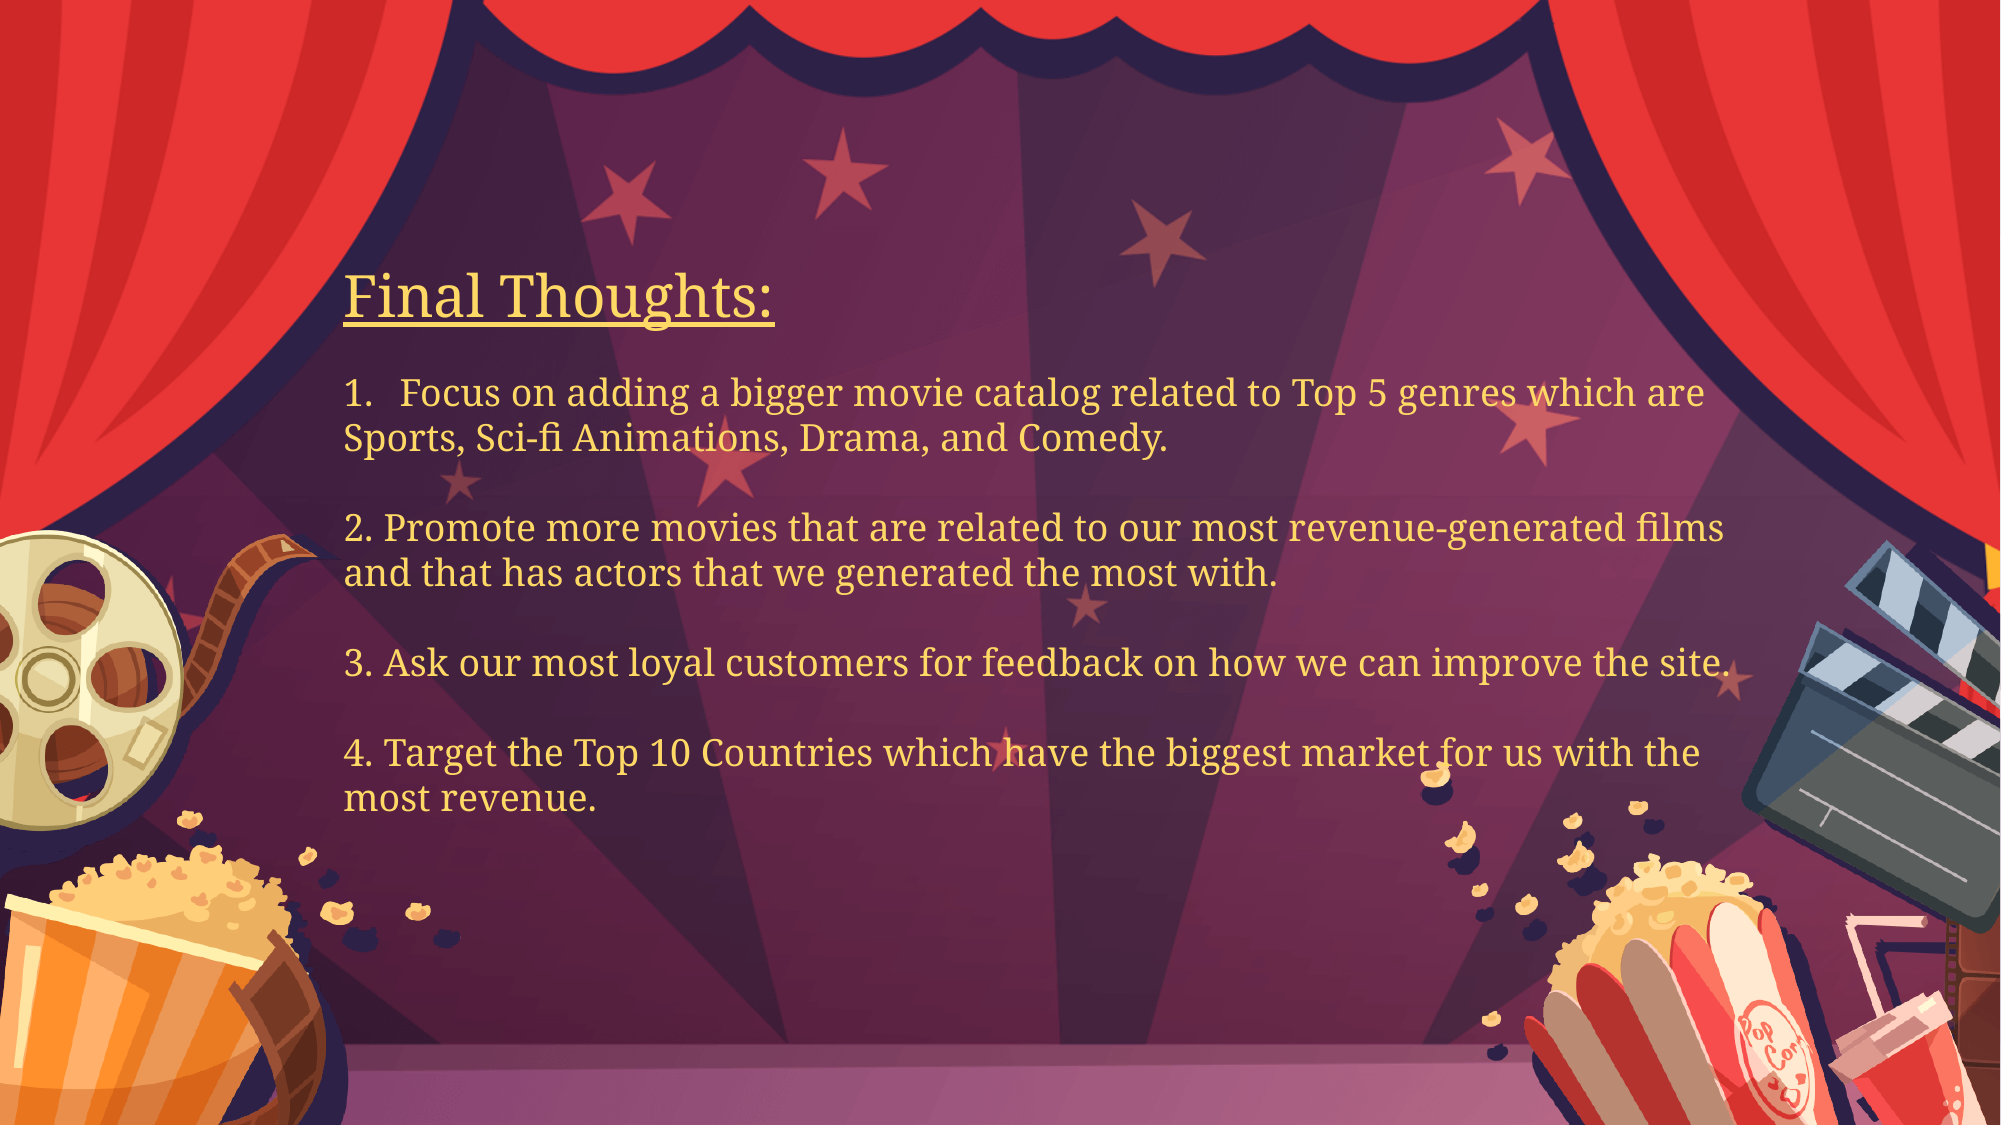

Final Thoughts:

Focus on adding a bigger movie catalog related to Top 5 genres which are
Sports, Sci-fi Animations, Drama, and Comedy.

2. Promote more movies that are related to our most revenue-generated films and that has actors that we generated the most with.

3. Ask our most loyal customers for feedback on how we can improve the site.

4. Target the Top 10 Countries which have the biggest market for us with the
most revenue.